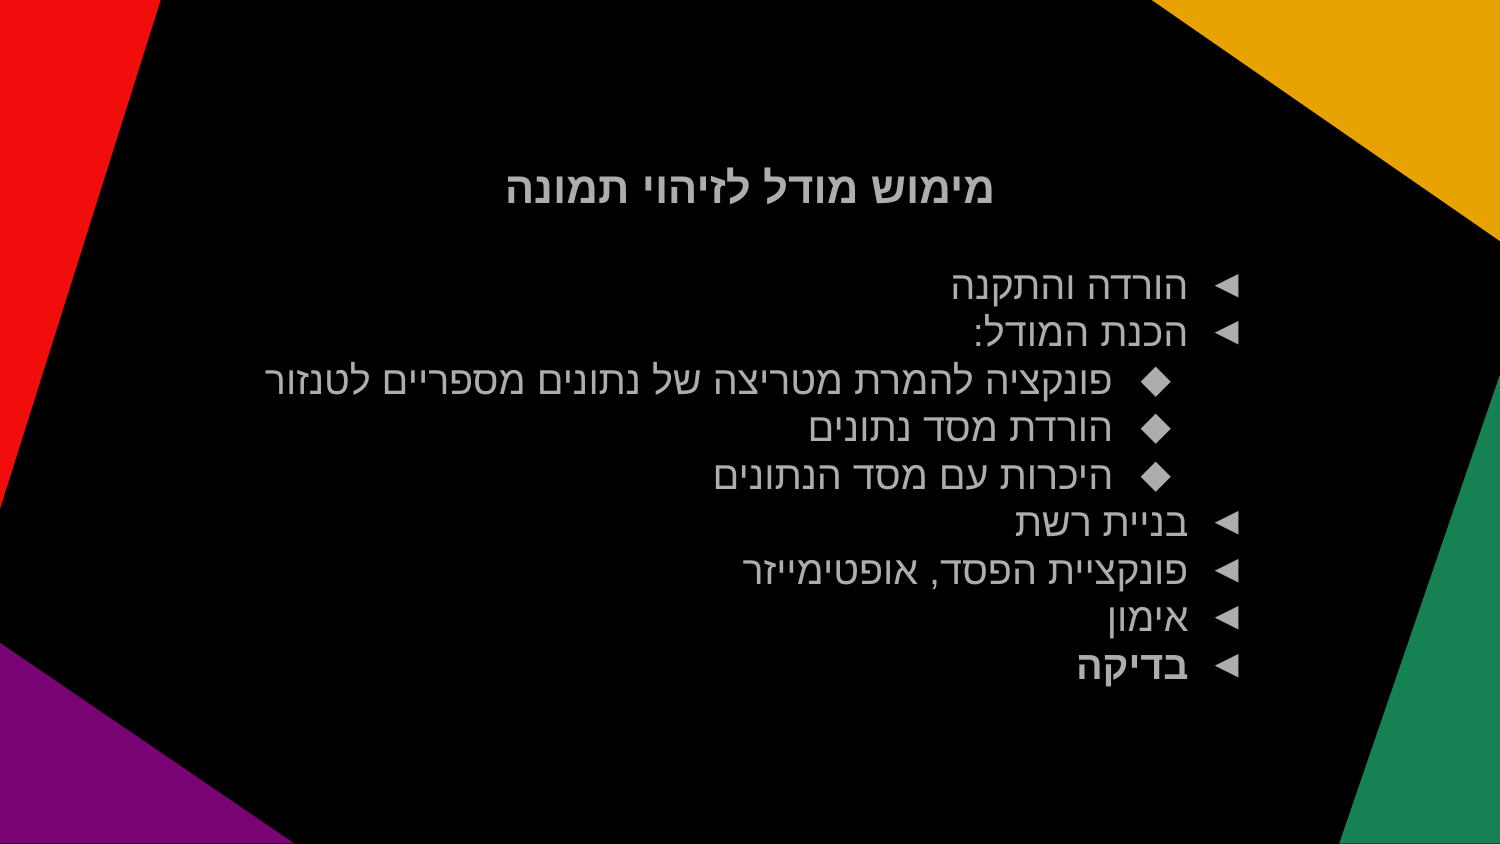

מימוש מודל לזיהוי תמונה

הורדה והתקנה
הכנת המודל:
פונקציה להמרת מטריצה של נתונים מספריים לטנזור
הורדת מסד נתונים
היכרות עם מסד הנתונים
בניית רשת
פונקציית הפסד, אופטימייזר
אימון
בדיקה